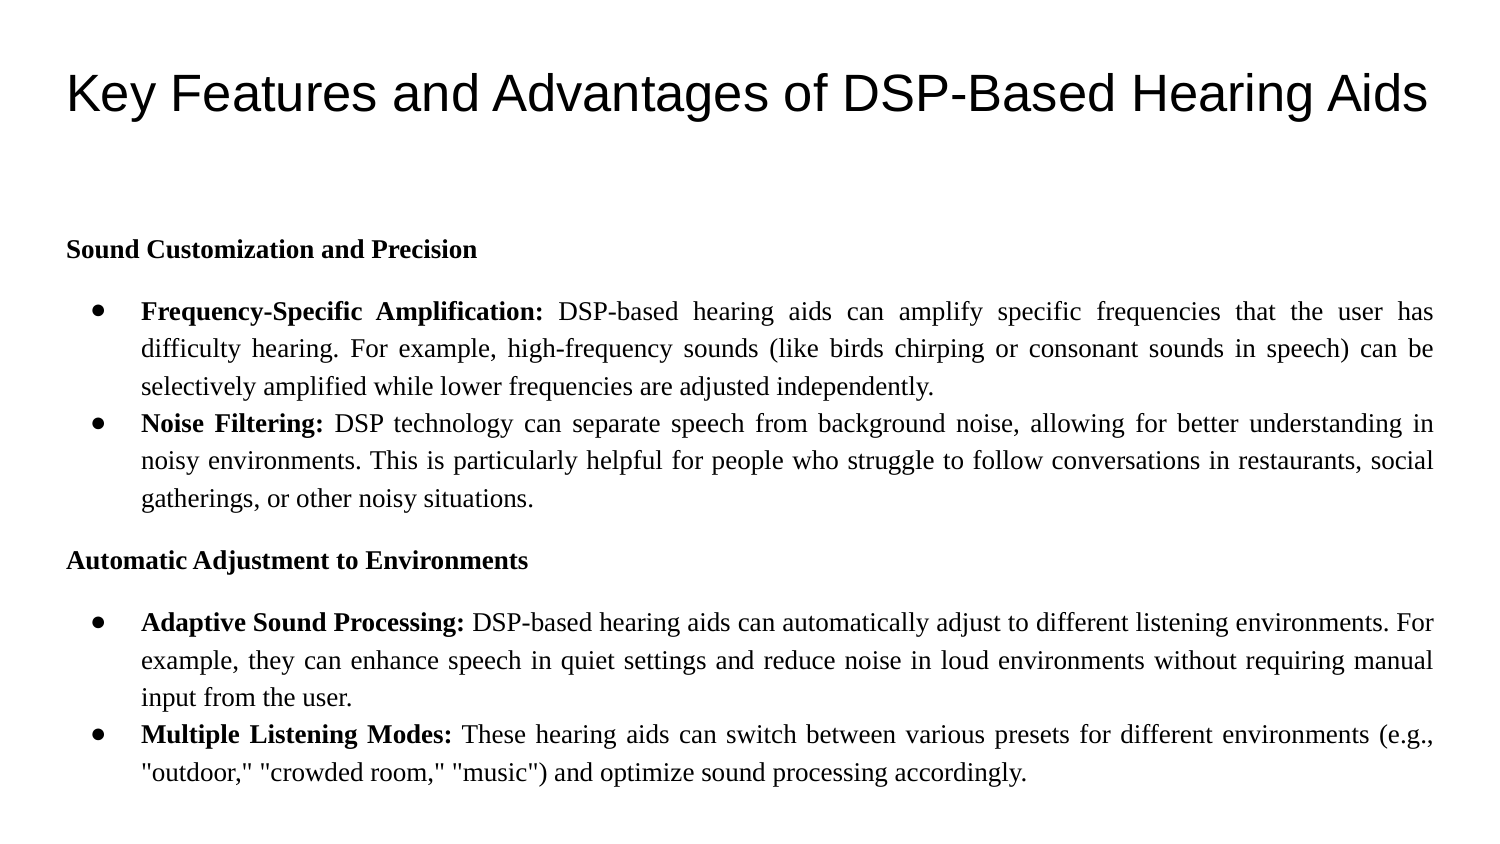

# Key Features and Advantages of DSP-Based Hearing Aids
Sound Customization and Precision
Frequency-Specific Amplification: DSP-based hearing aids can amplify specific frequencies that the user has difficulty hearing. For example, high-frequency sounds (like birds chirping or consonant sounds in speech) can be selectively amplified while lower frequencies are adjusted independently.
Noise Filtering: DSP technology can separate speech from background noise, allowing for better understanding in noisy environments. This is particularly helpful for people who struggle to follow conversations in restaurants, social gatherings, or other noisy situations.
Automatic Adjustment to Environments
Adaptive Sound Processing: DSP-based hearing aids can automatically adjust to different listening environments. For example, they can enhance speech in quiet settings and reduce noise in loud environments without requiring manual input from the user.
Multiple Listening Modes: These hearing aids can switch between various presets for different environments (e.g., "outdoor," "crowded room," "music") and optimize sound processing accordingly.